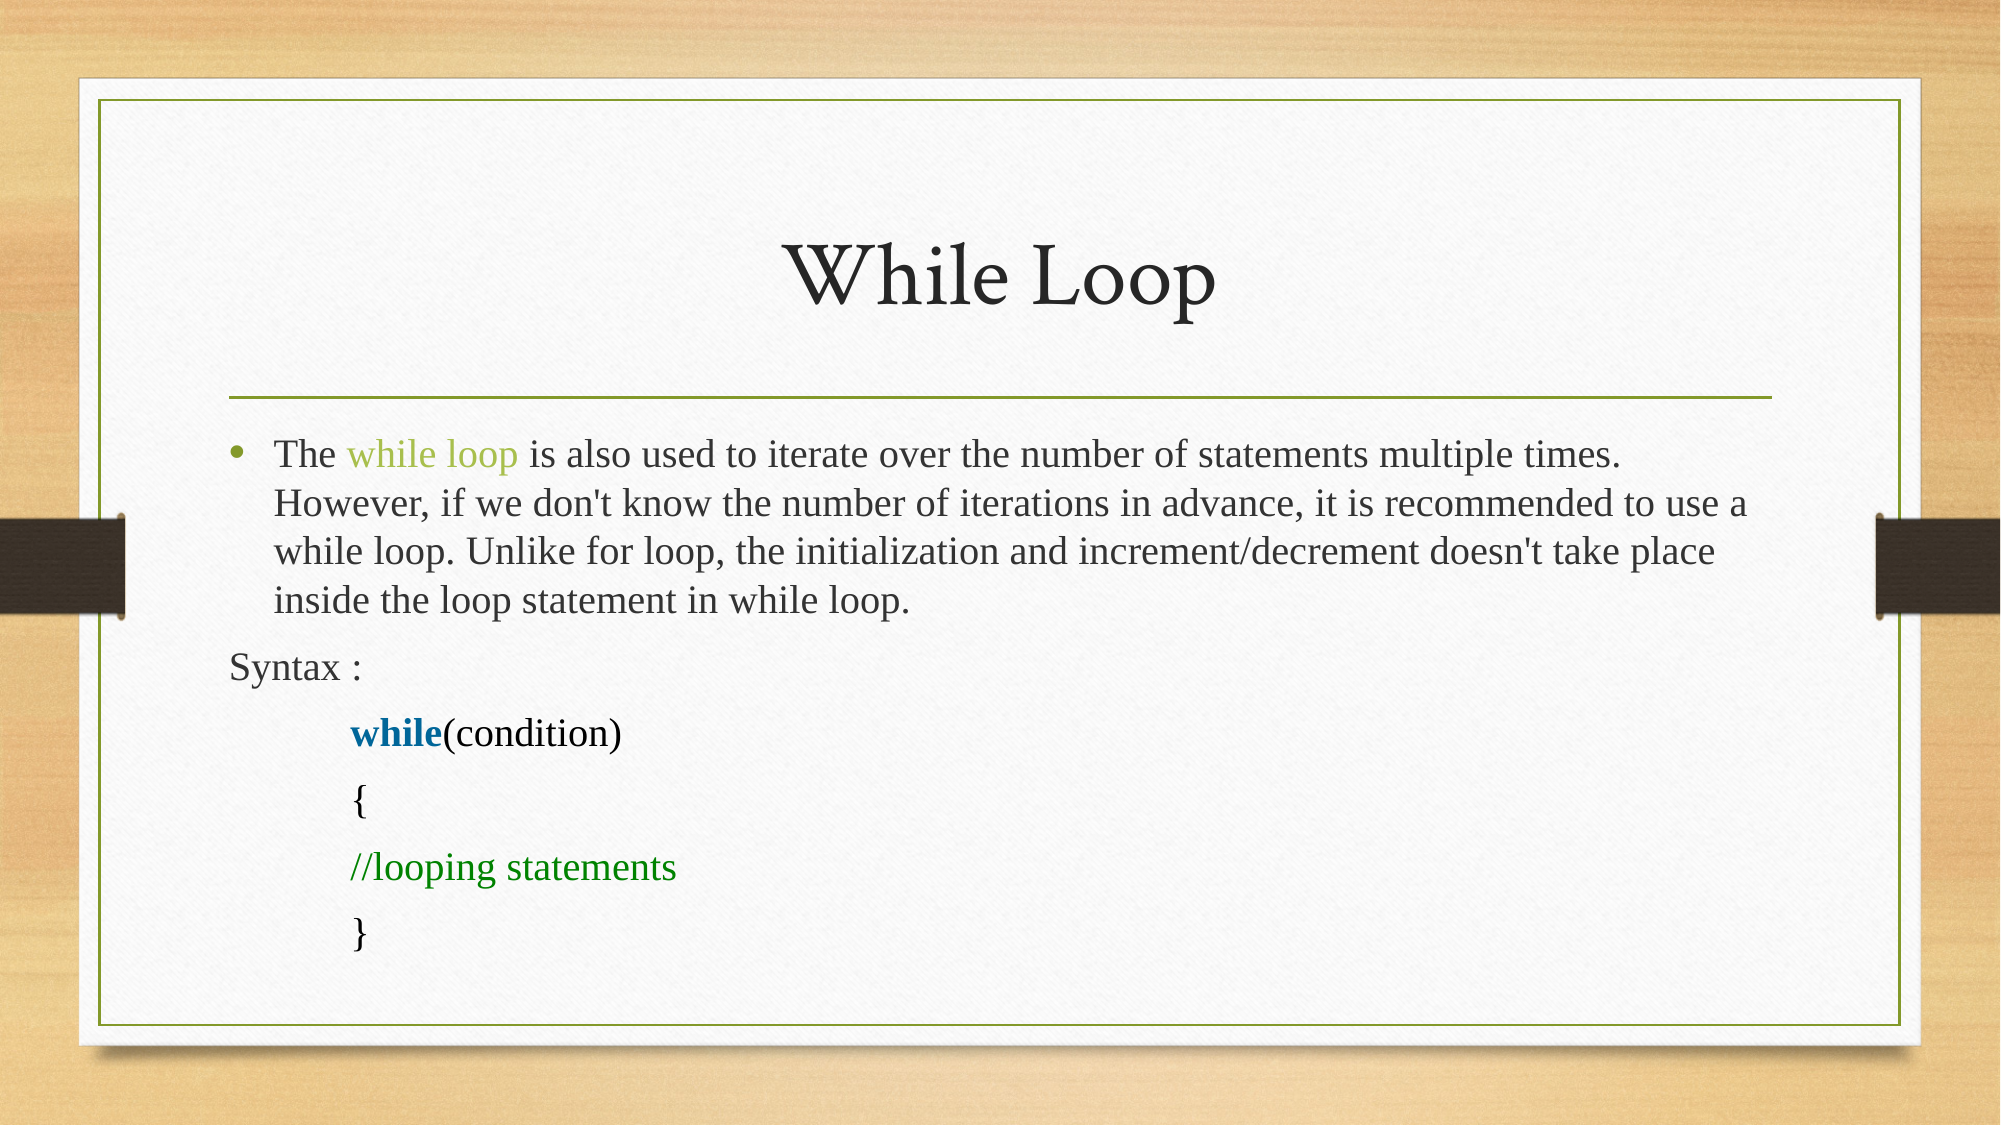

# While Loop
The while loop is also used to iterate over the number of statements multiple times. However, if we don't know the number of iterations in advance, it is recommended to use a while loop. Unlike for loop, the initialization and increment/decrement doesn't take place inside the loop statement in while loop.
Syntax :
	while(condition)
	{
		//looping statements
	}